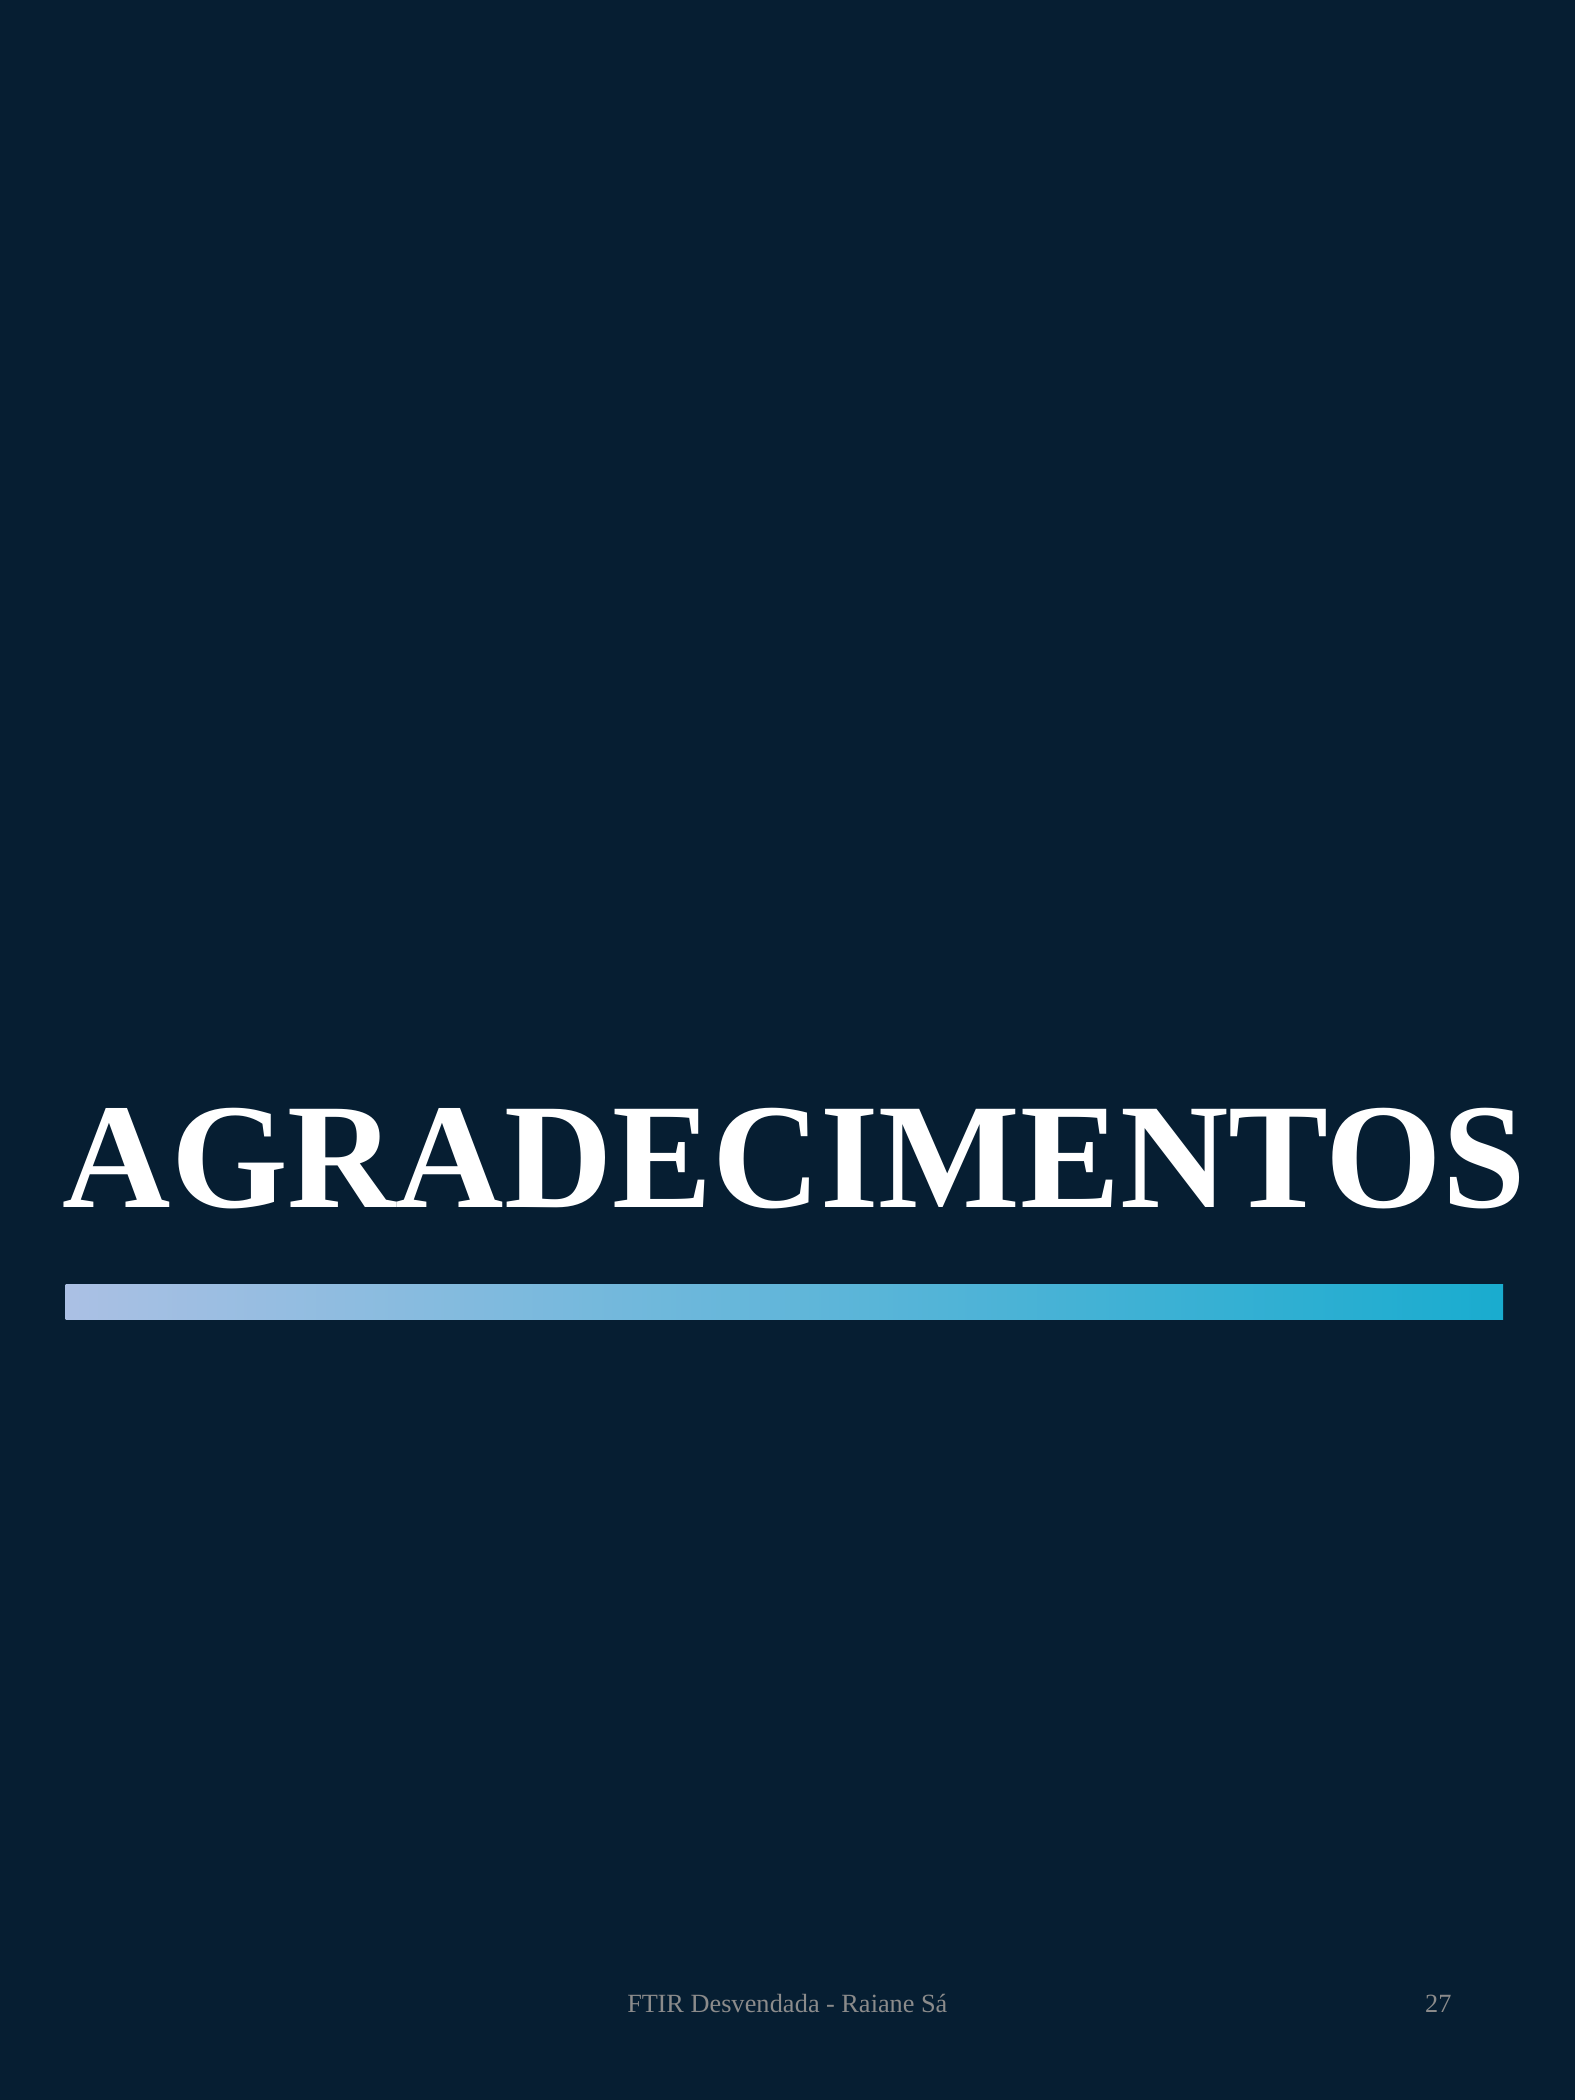

AGRADECIMENTOS

FTIR Desvendada - Raiane Sá
27